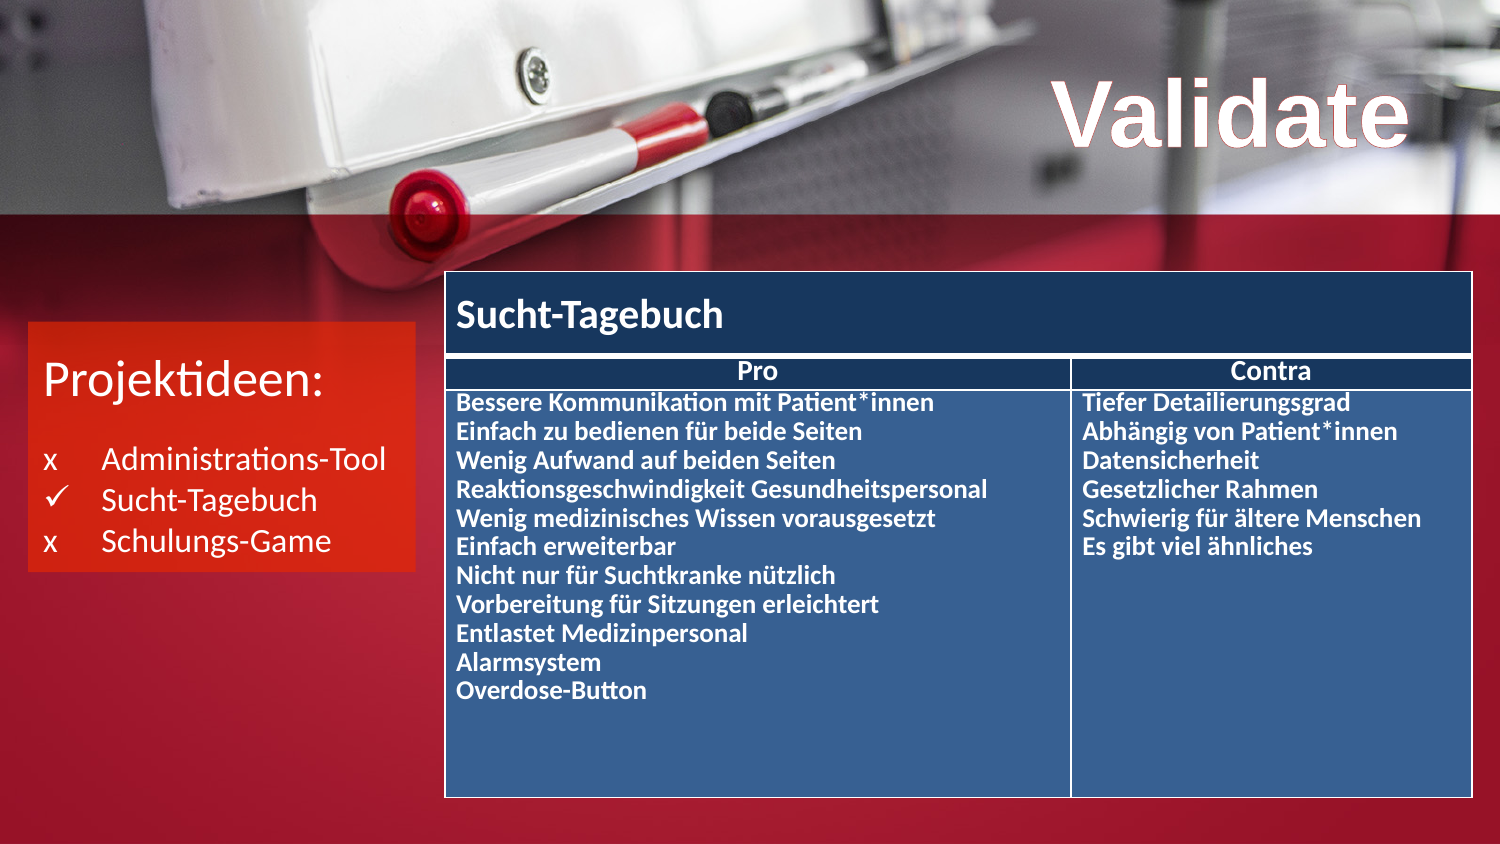

# Validate

| Sucht-Tagebuch |  |
| --- | --- |
| Pro | Contra |
| Bessere Kommunikation mit Patient\*innen Einfach zu bedienen für beide Seiten Wenig Aufwand auf beiden Seiten Reaktionsgeschwindigkeit Gesundheitspersonal Wenig medizinisches Wissen vorausgesetzt Einfach erweiterbar Nicht nur für Suchtkranke nützlich Vorbereitung für Sitzungen erleichtert Entlastet Medizinpersonal Alarmsystem Overdose-Button | Tiefer Detailierungsgrad Abhängig von Patient\*innen Datensicherheit Gesetzlicher Rahmen Schwierig für ältere Menschen Es gibt viel ähnliches |

Projektideen:

Administrations-Tool
Sucht-Tagebuch
Schulungs-Game